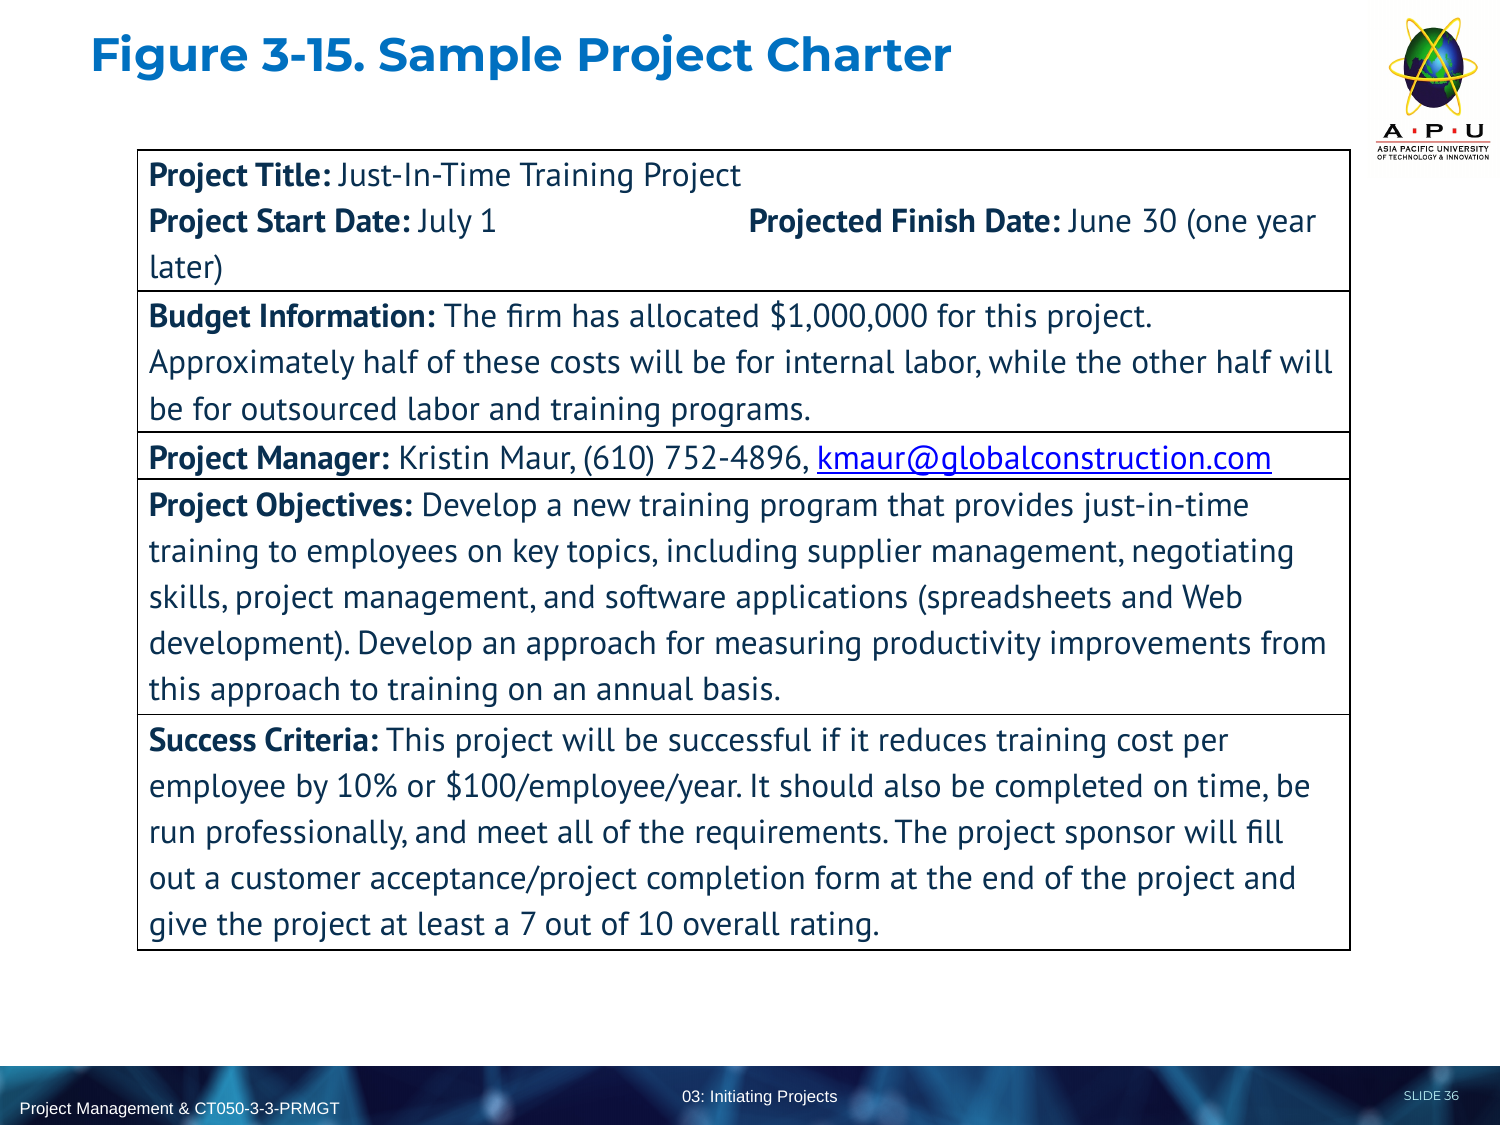

# Figure 3-15. Sample Project Charter
| Project Title: Just-In-Time Training Project Project Start Date: July 1 Projected Finish Date: June 30 (one year later) |
| --- |
| Budget Information: The firm has allocated $1,000,000 for this project. Approximately half of these costs will be for internal labor, while the other half will be for outsourced labor and training programs. |
| Project Manager: Kristin Maur, (610) 752-4896, kmaur@globalconstruction.com |
| Project Objectives: Develop a new training program that provides just-in-time training to employees on key topics, including supplier management, negotiating skills, project management, and software applications (spreadsheets and Web development). Develop an approach for measuring productivity improvements from this approach to training on an annual basis. |
| Success Criteria: This project will be successful if it reduces training cost per employee by 10% or $100/employee/year. It should also be completed on time, be run professionally, and meet all of the requirements. The project sponsor will fill out a customer acceptance/project completion form at the end of the project and give the project at least a 7 out of 10 overall rating. |